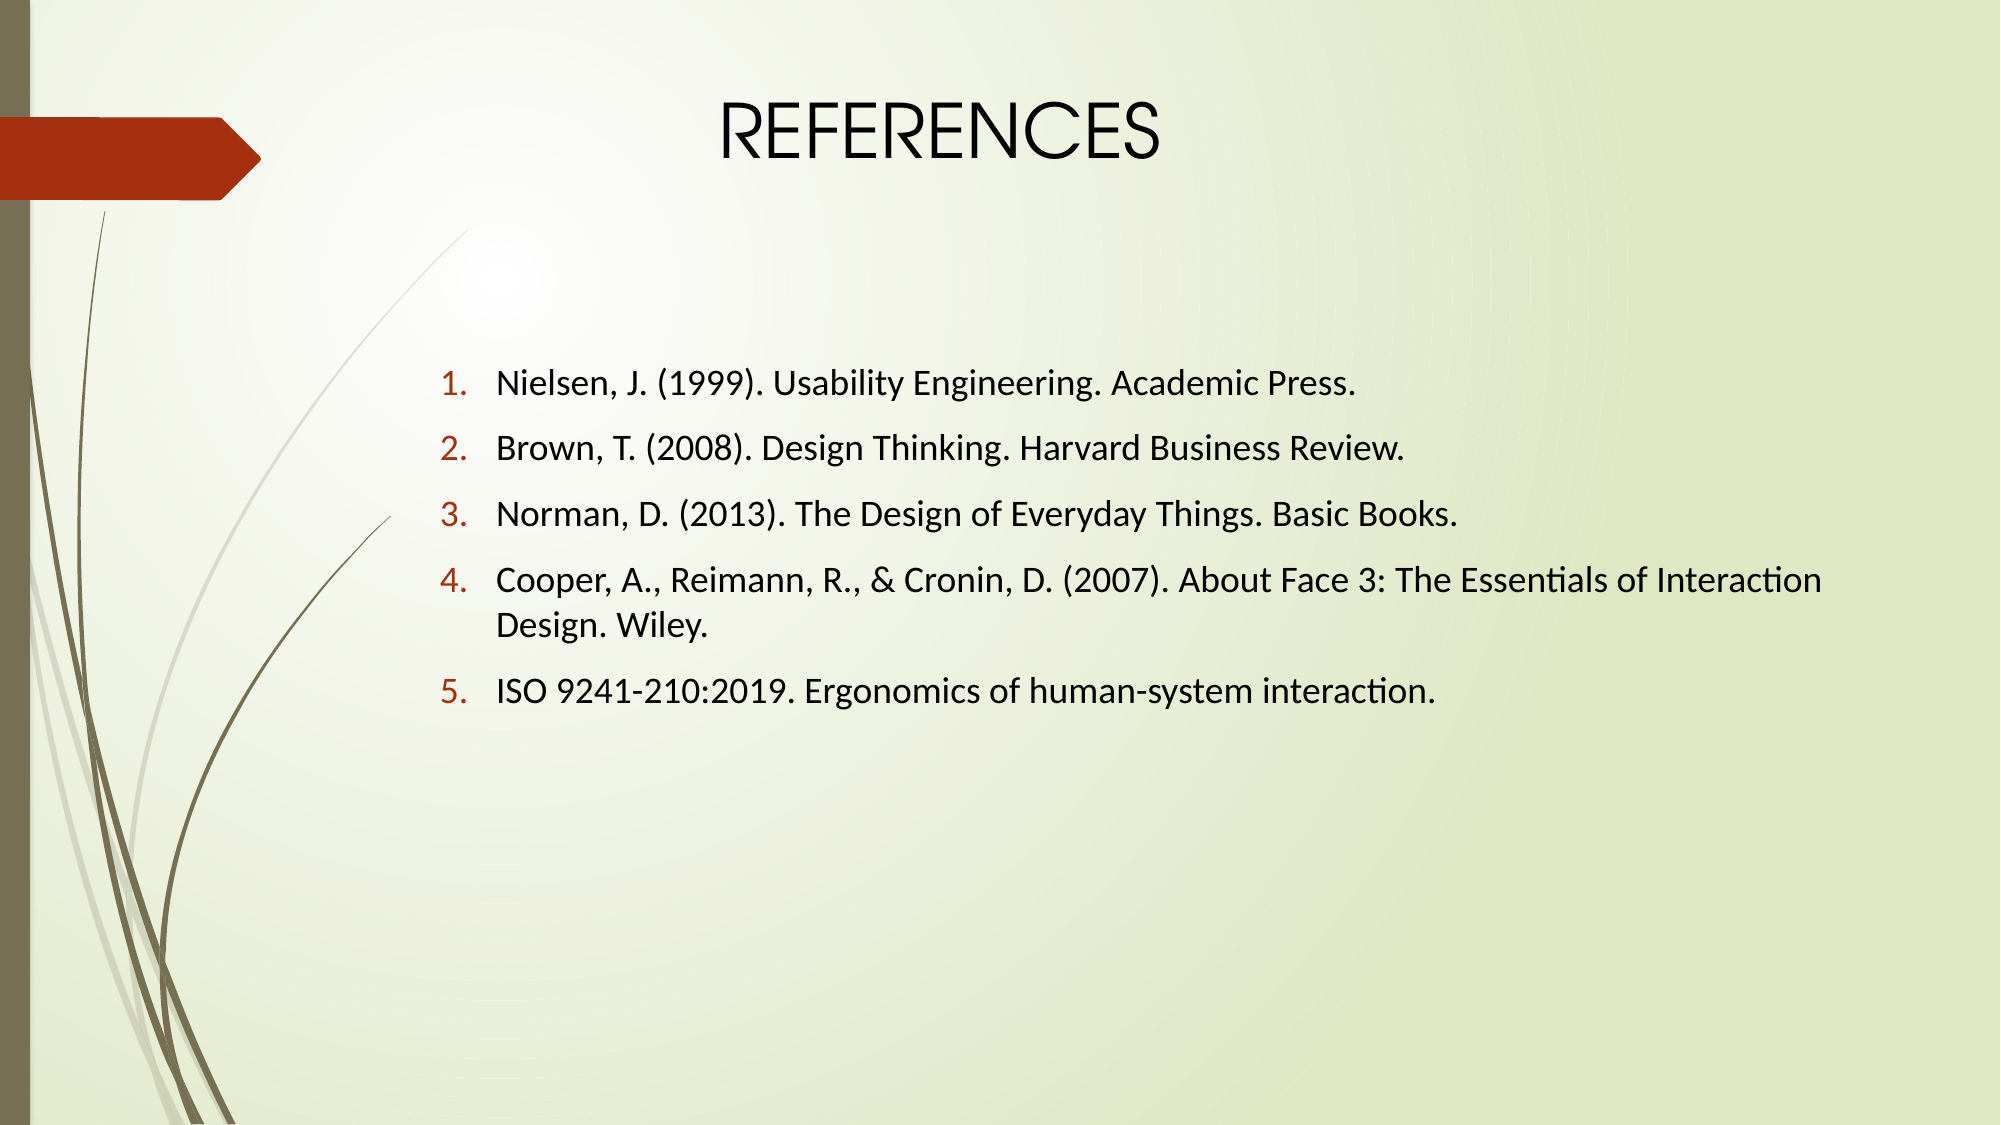

# REFERENCES
Nielsen, J. (1999). Usability Engineering. Academic Press.
Brown, T. (2008). Design Thinking. Harvard Business Review.
Norman, D. (2013). The Design of Everyday Things. Basic Books.
Cooper, A., Reimann, R., & Cronin, D. (2007). About Face 3: The Essentials of Interaction Design. Wiley.
ISO 9241-210:2019. Ergonomics of human-system interaction.